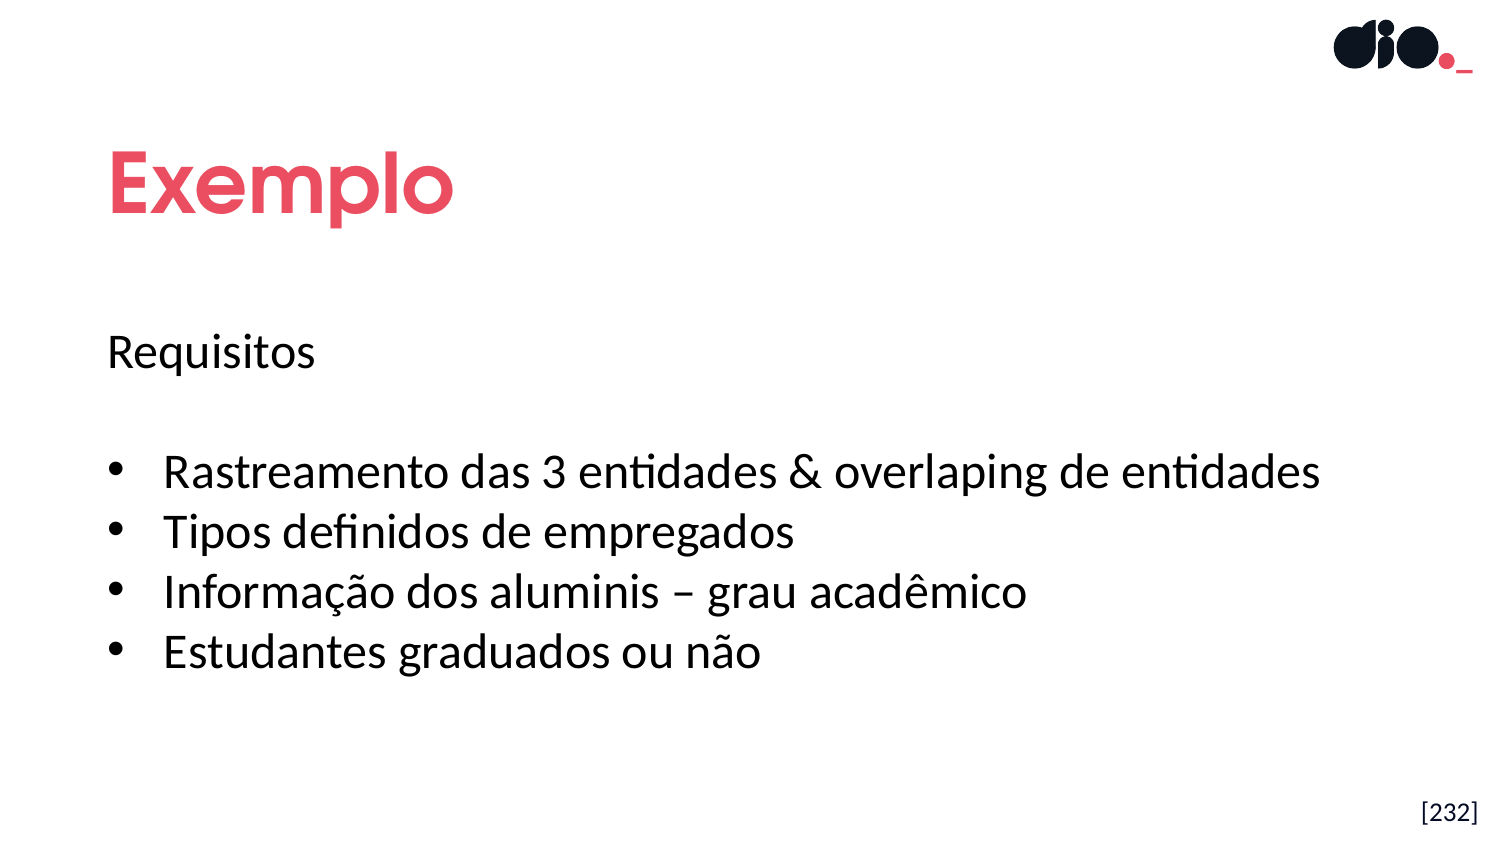

Exemplo
Requisitos

Rastreamento das 3 entidades & overlaping de entidades
Tipos definidos de empregados
Informação dos aluminis – grau acadêmico
Estudantes graduados ou não
[232]